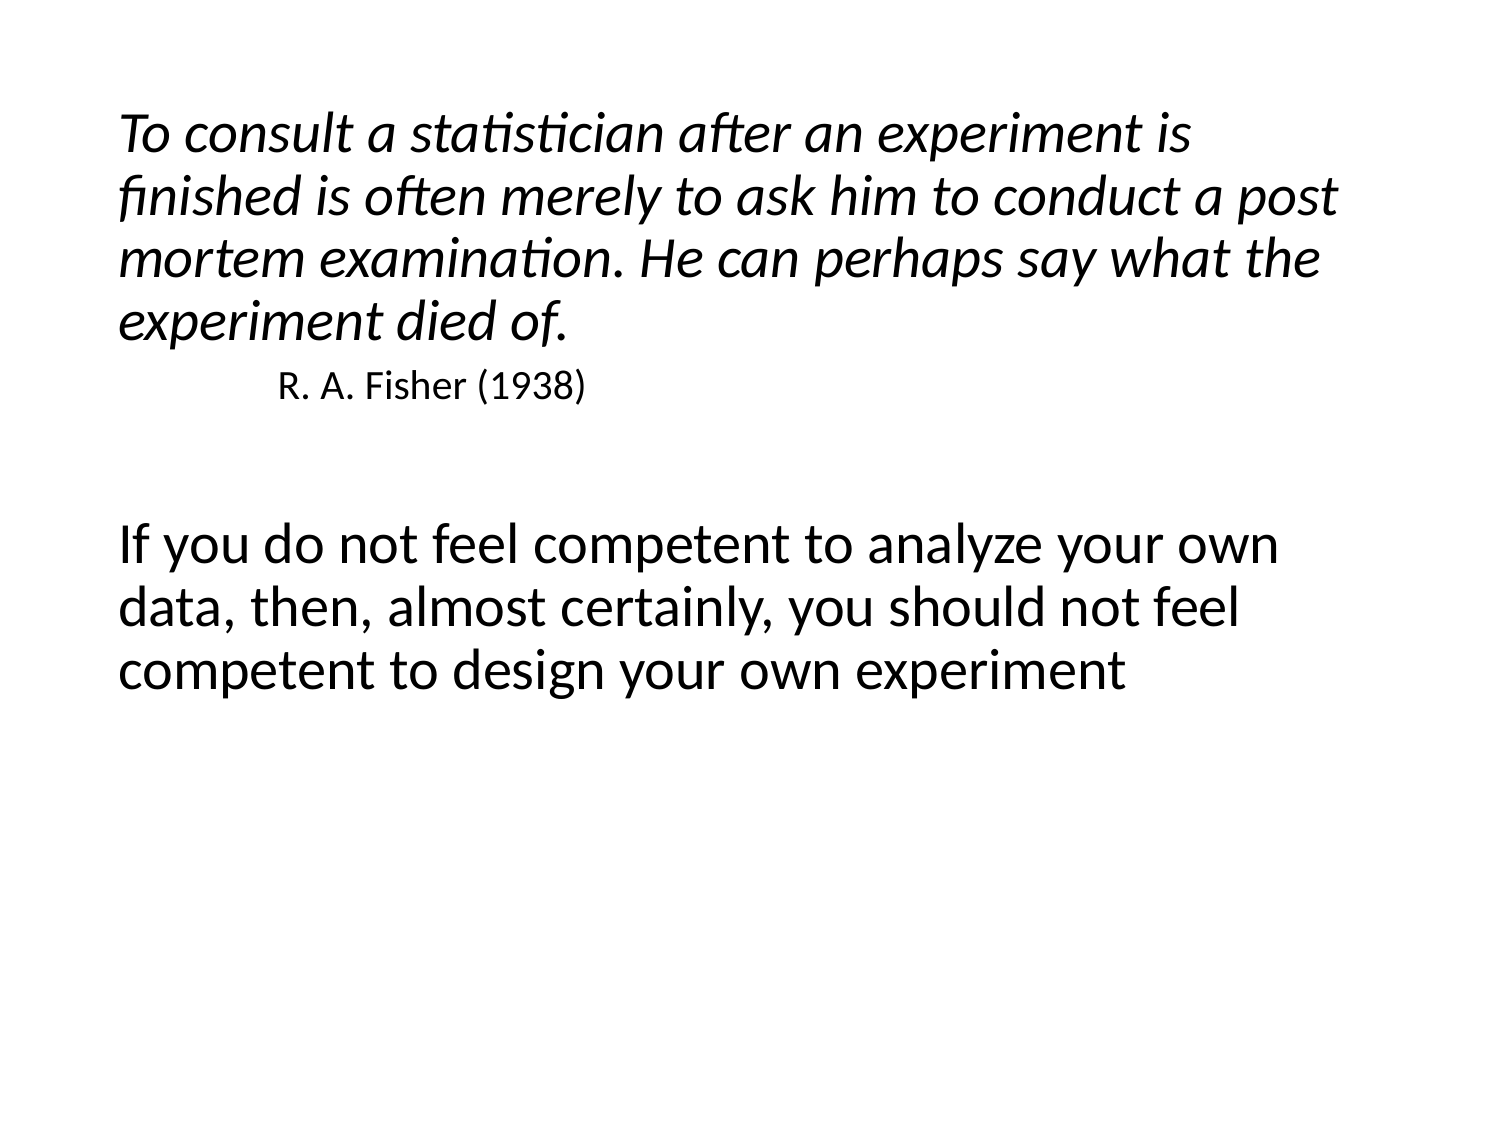

To consult a statistician after an experiment is finished is often merely to ask him to conduct a post mortem examination. He can perhaps say what the experiment died of.
 R. A. Fisher (1938)

If you do not feel competent to analyze your own data, then, almost certainly, you should not feel competent to design your own experiment